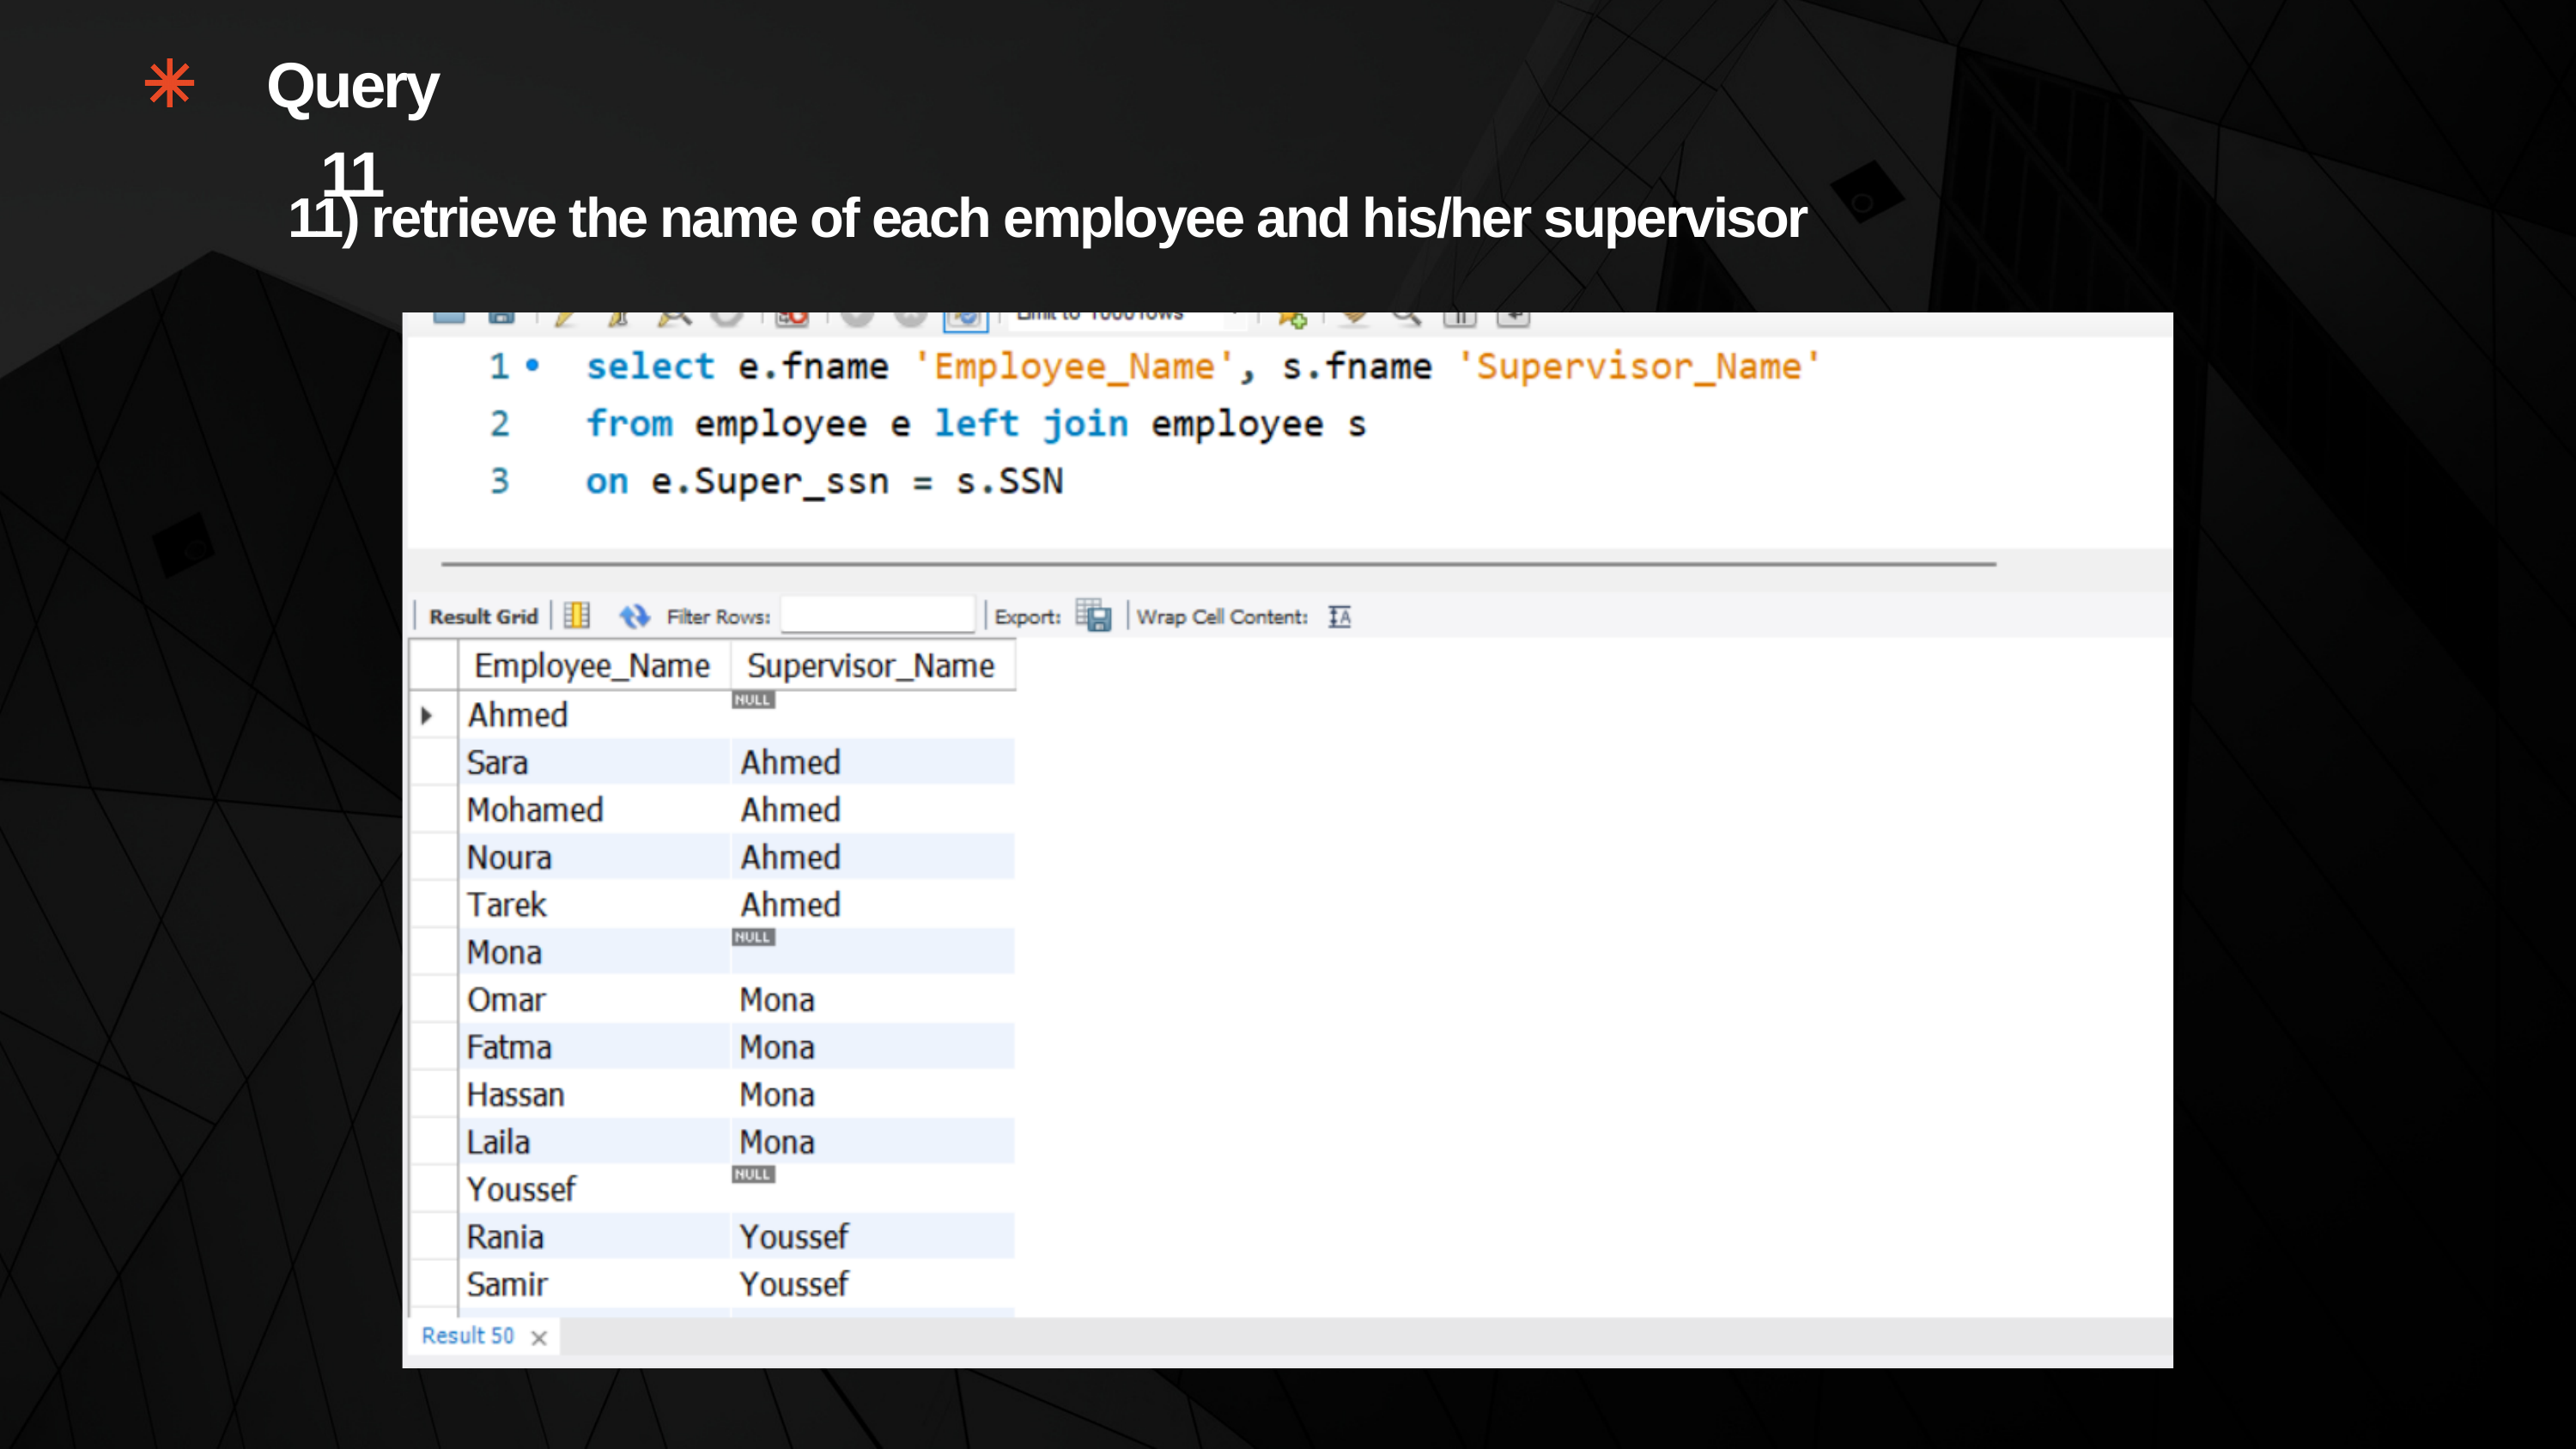

Query 11

11) retrieve the name of each employee and his/her supervisor